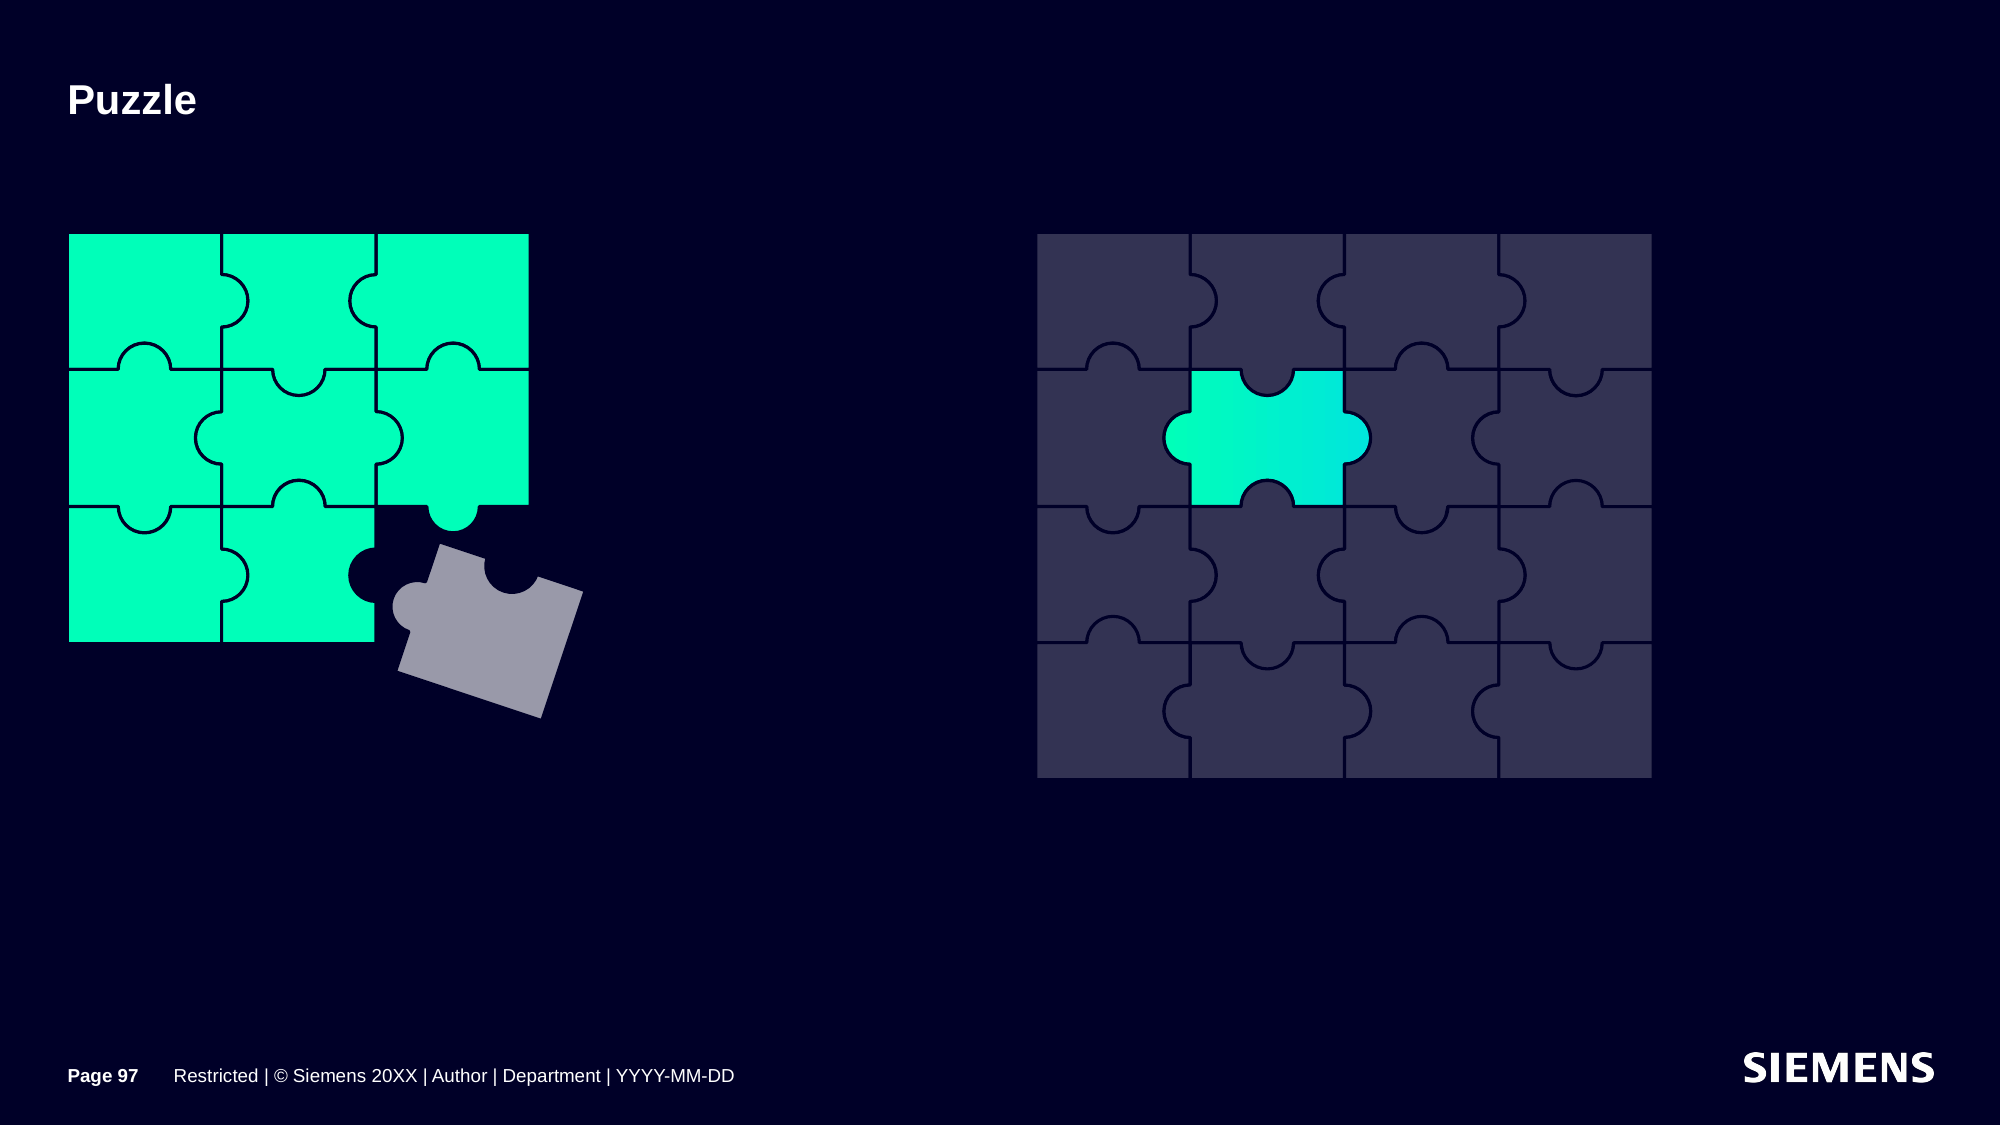

# Puzzle

Page 97
Restricted | © Siemens 20XX | Author | Department | YYYY-MM-DD